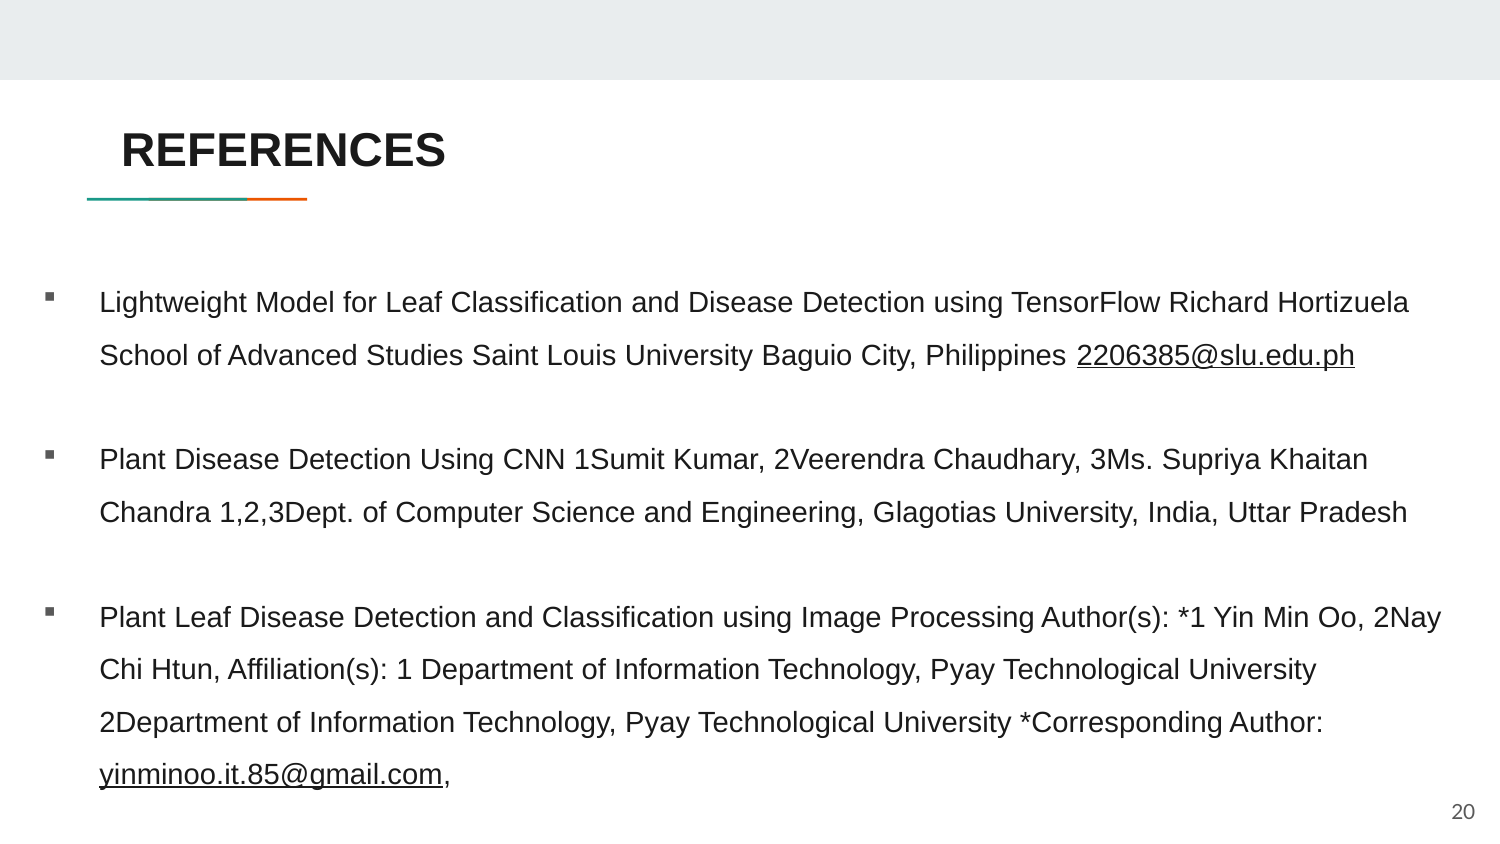

# REFERENCES
Lightweight Model for Leaf Classification and Disease Detection using TensorFlow Richard Hortizuela School of Advanced Studies Saint Louis University Baguio City, Philippines 2206385@slu.edu.ph

Plant Disease Detection Using CNN 1Sumit Kumar, 2Veerendra Chaudhary, 3Ms. Supriya Khaitan Chandra 1,2,3Dept. of Computer Science and Engineering, Glagotias University, India, Uttar Pradesh

Plant Leaf Disease Detection and Classification using Image Processing Author(s): *1 Yin Min Oo, 2Nay Chi Htun, Affiliation(s): 1 Department of Information Technology, Pyay Technological University 2Department of Information Technology, Pyay Technological University *Corresponding Author: yinminoo.it.85@gmail.com,
20